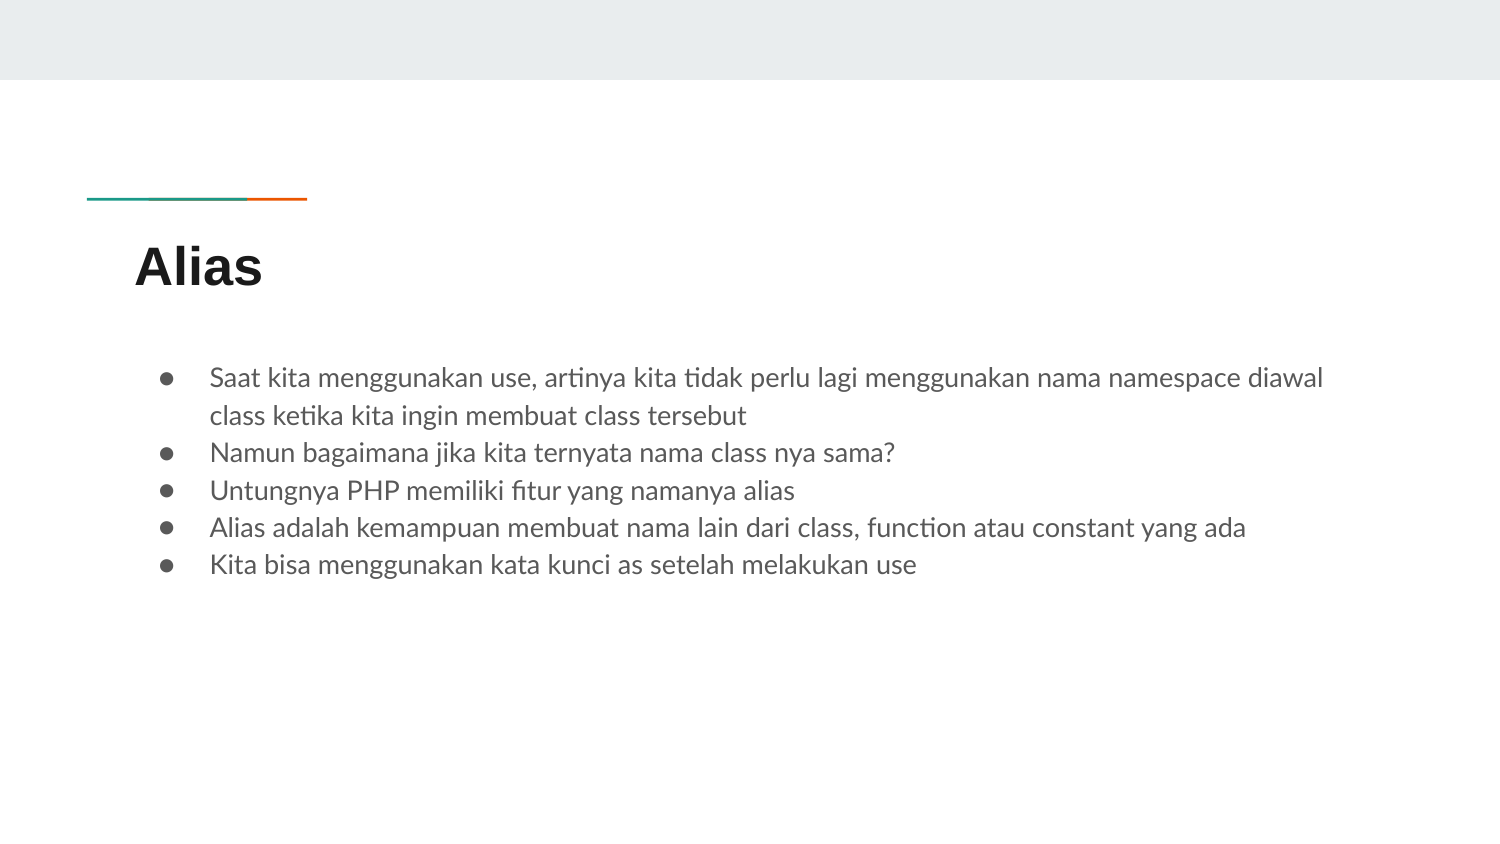

# Alias
Saat kita menggunakan use, artinya kita tidak perlu lagi menggunakan nama namespace diawal class ketika kita ingin membuat class tersebut
Namun bagaimana jika kita ternyata nama class nya sama?
Untungnya PHP memiliki fitur yang namanya alias
Alias adalah kemampuan membuat nama lain dari class, function atau constant yang ada
Kita bisa menggunakan kata kunci as setelah melakukan use